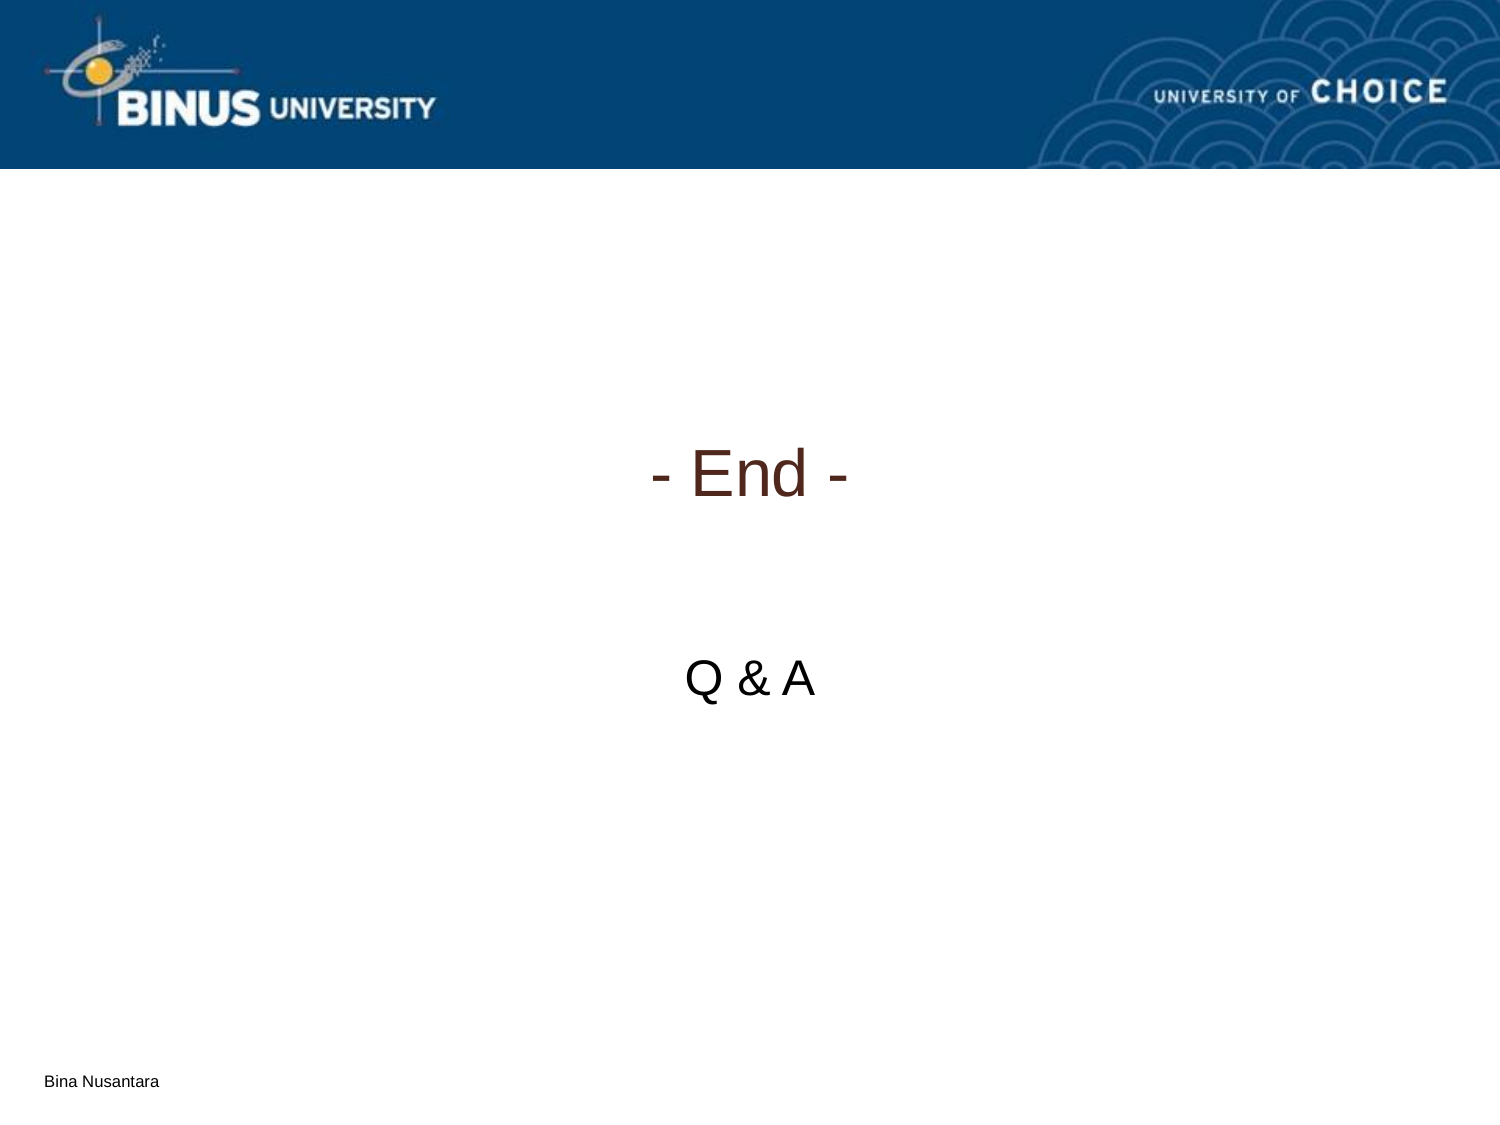

- End -
Q & A
Bina Nusantara